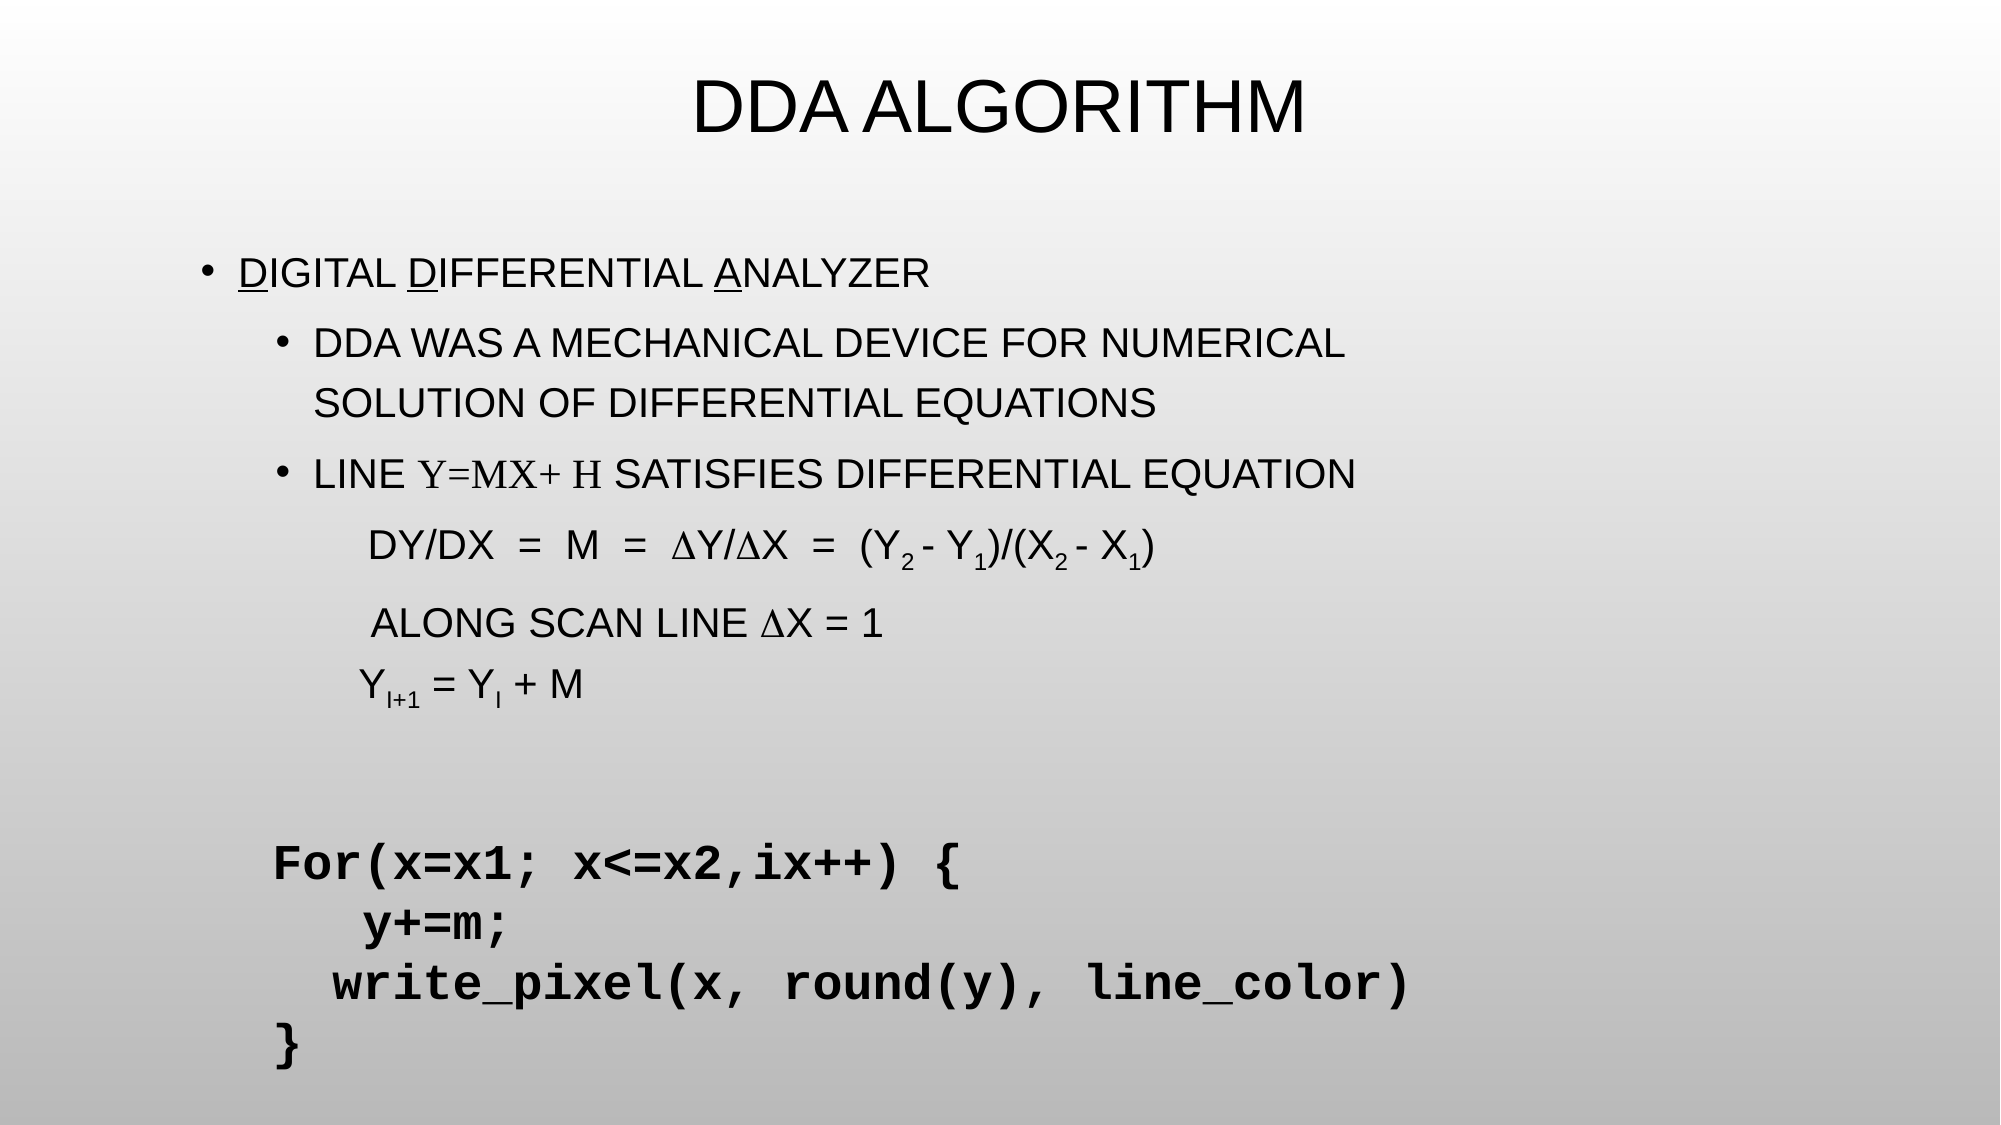

# DDA Algorithm
Digital Differential Analyzer
DDA was a mechanical device for numerical solution of differential equations
Line y=mx+ h satisfies differential equation
        dy/dx  =  m  =  Δy/Δx  =  (y2 - y1)/(x2 - x1)
	     Along scan line Δx = 1
    yi+1 = yi + m

For(x=x1; x<=x2,ix++) {
   y+=m;
  write_pixel(x, round(y), line_color)
}